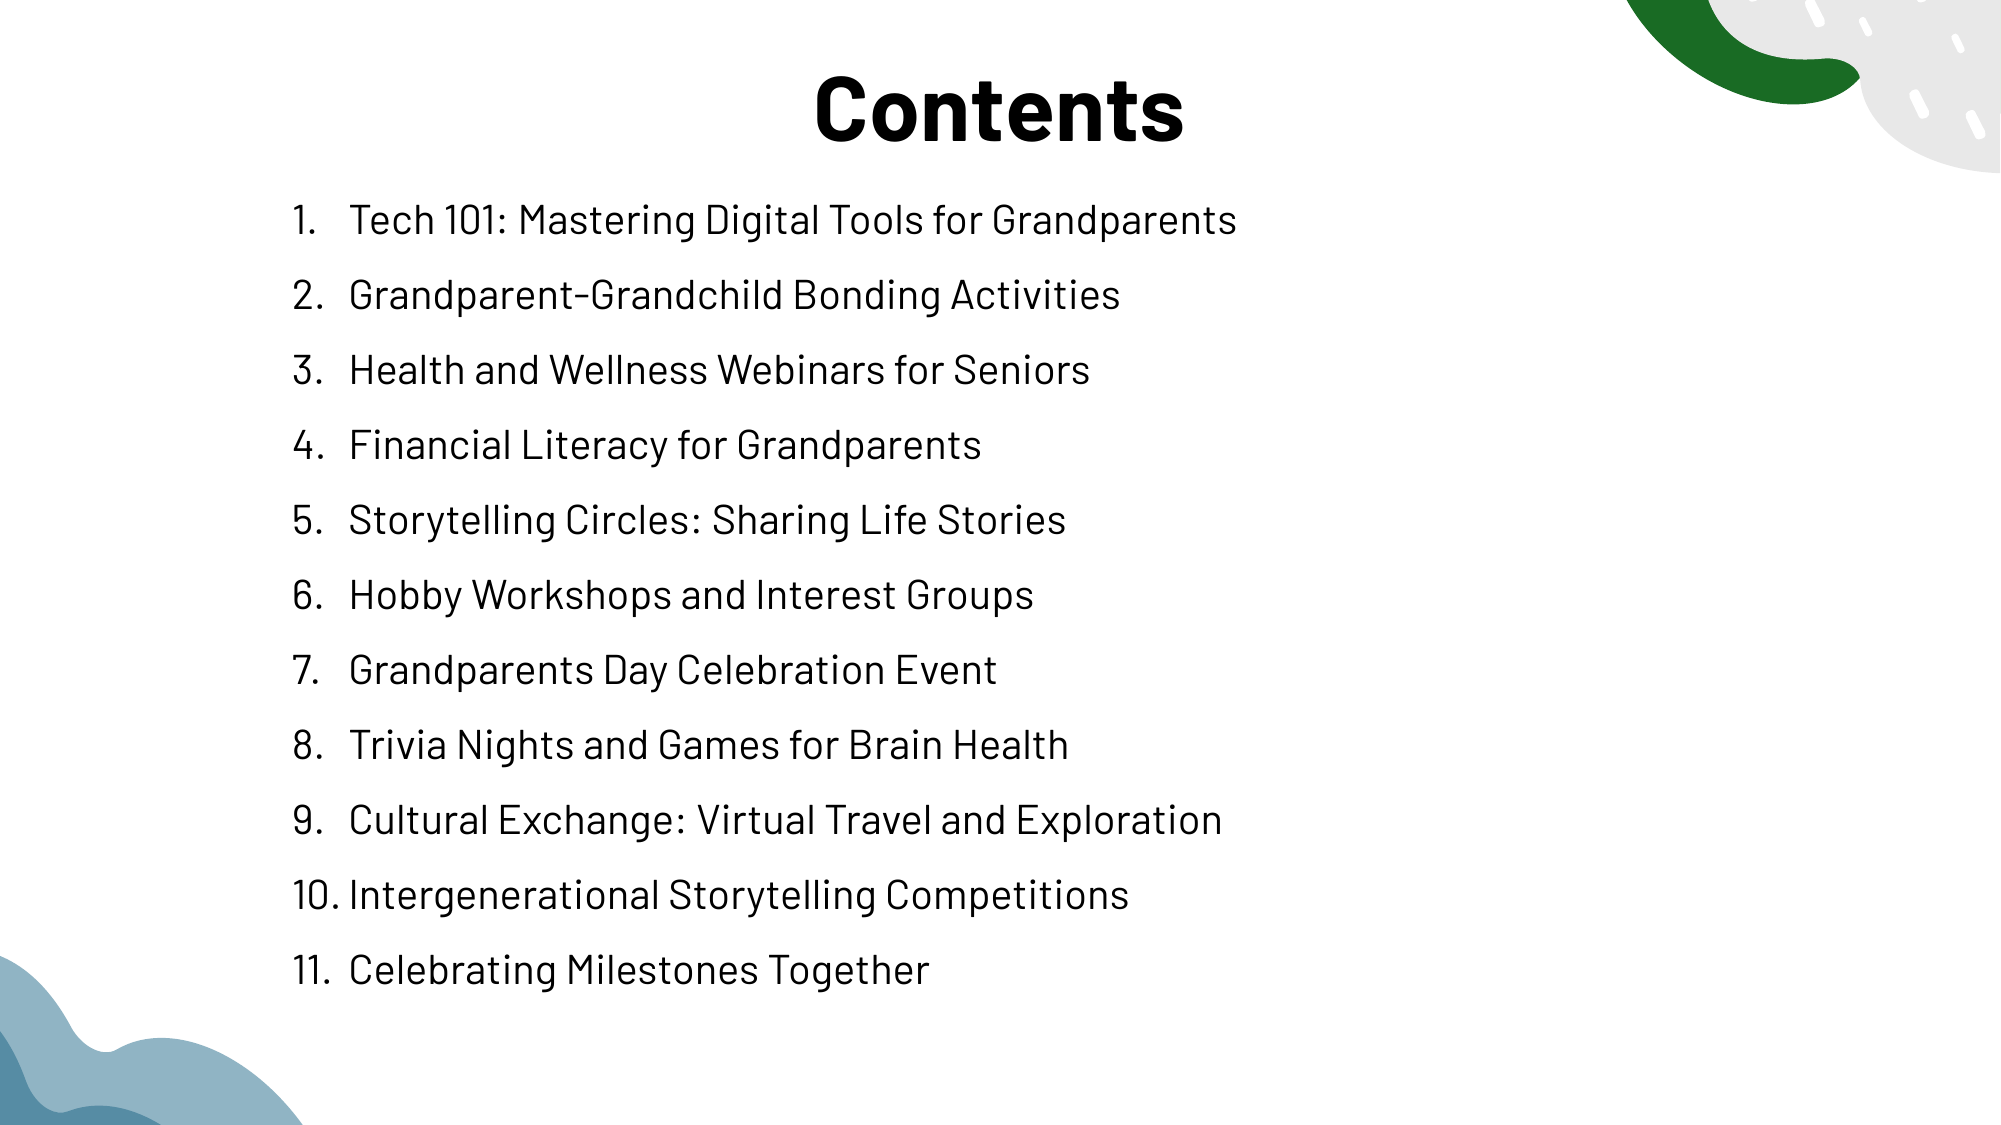

# Contents
Tech 101: Mastering Digital Tools for Grandparents
Grandparent-Grandchild Bonding Activities
Health and Wellness Webinars for Seniors
Financial Literacy for Grandparents
Storytelling Circles: Sharing Life Stories
Hobby Workshops and Interest Groups
Grandparents Day Celebration Event
Trivia Nights and Games for Brain Health
Cultural Exchange: Virtual Travel and Exploration
Intergenerational Storytelling Competitions
Celebrating Milestones Together